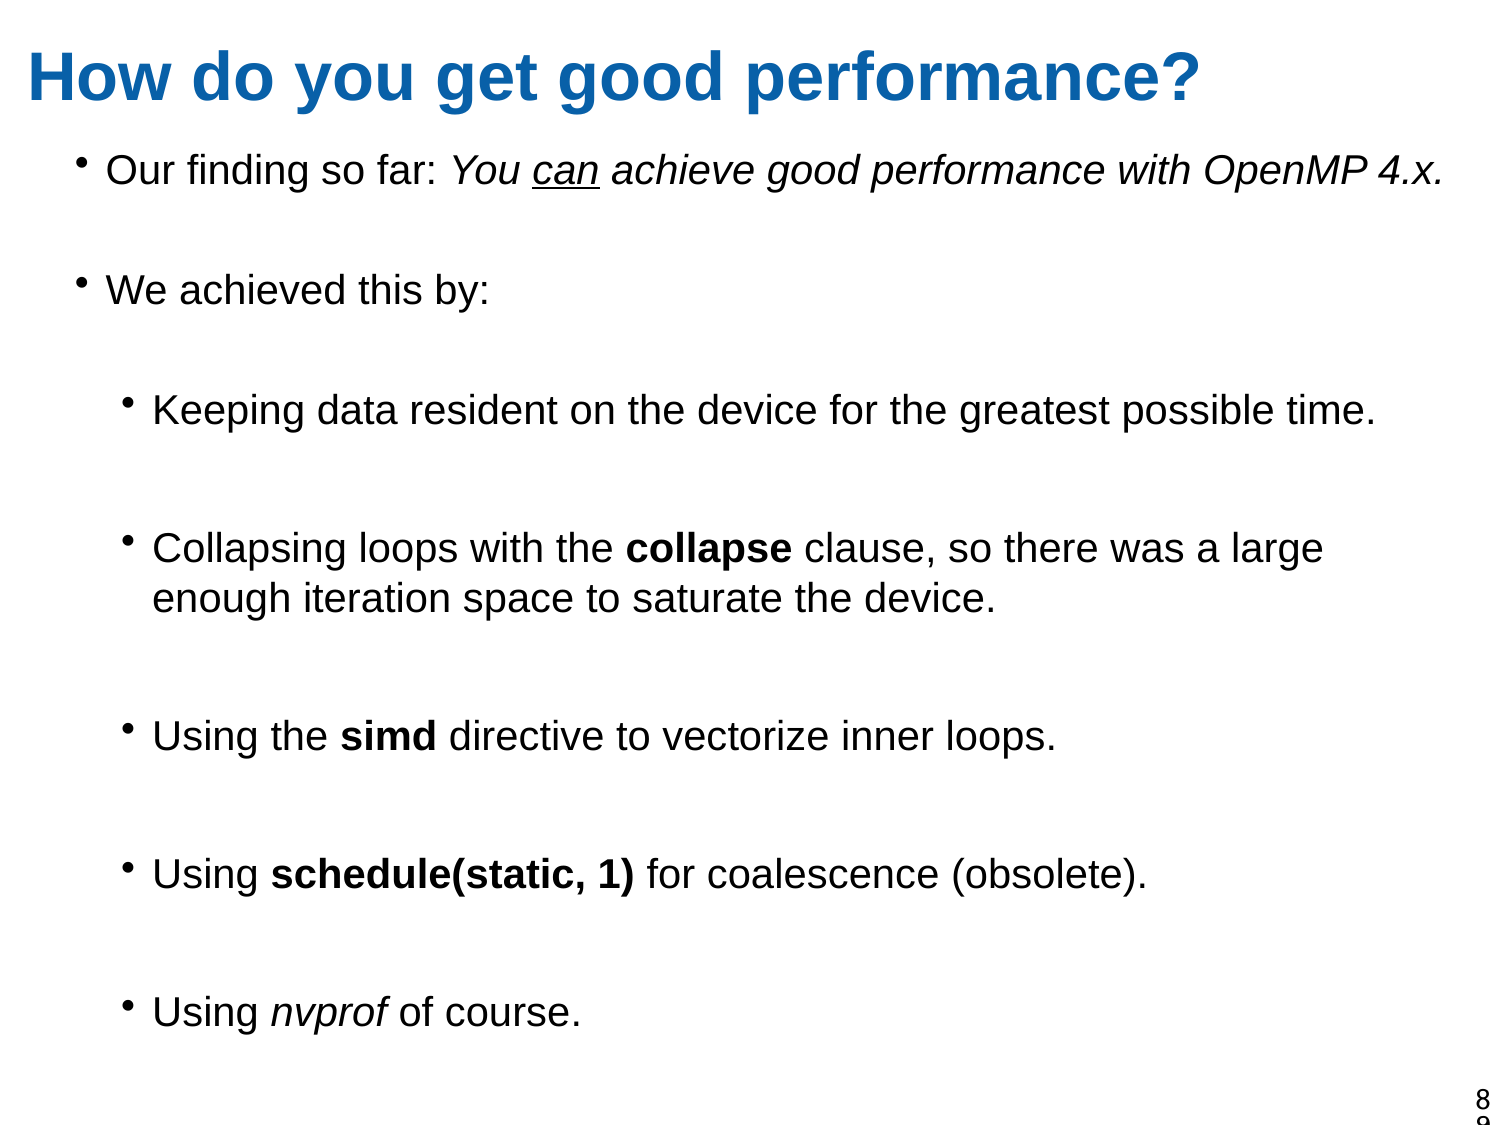

# How do you get good performance?
Our finding so far: You can achieve good performance with OpenMP 4.x.

We achieved this by:

Keeping data resident on the device for the greatest possible time.

Collapsing loops with the collapse clause, so there was a large enough iteration space to saturate the device.

Using the simd directive to vectorize inner loops.

Using schedule(static, 1) for coalescence (obsolete).

Using nvprof of course.
89